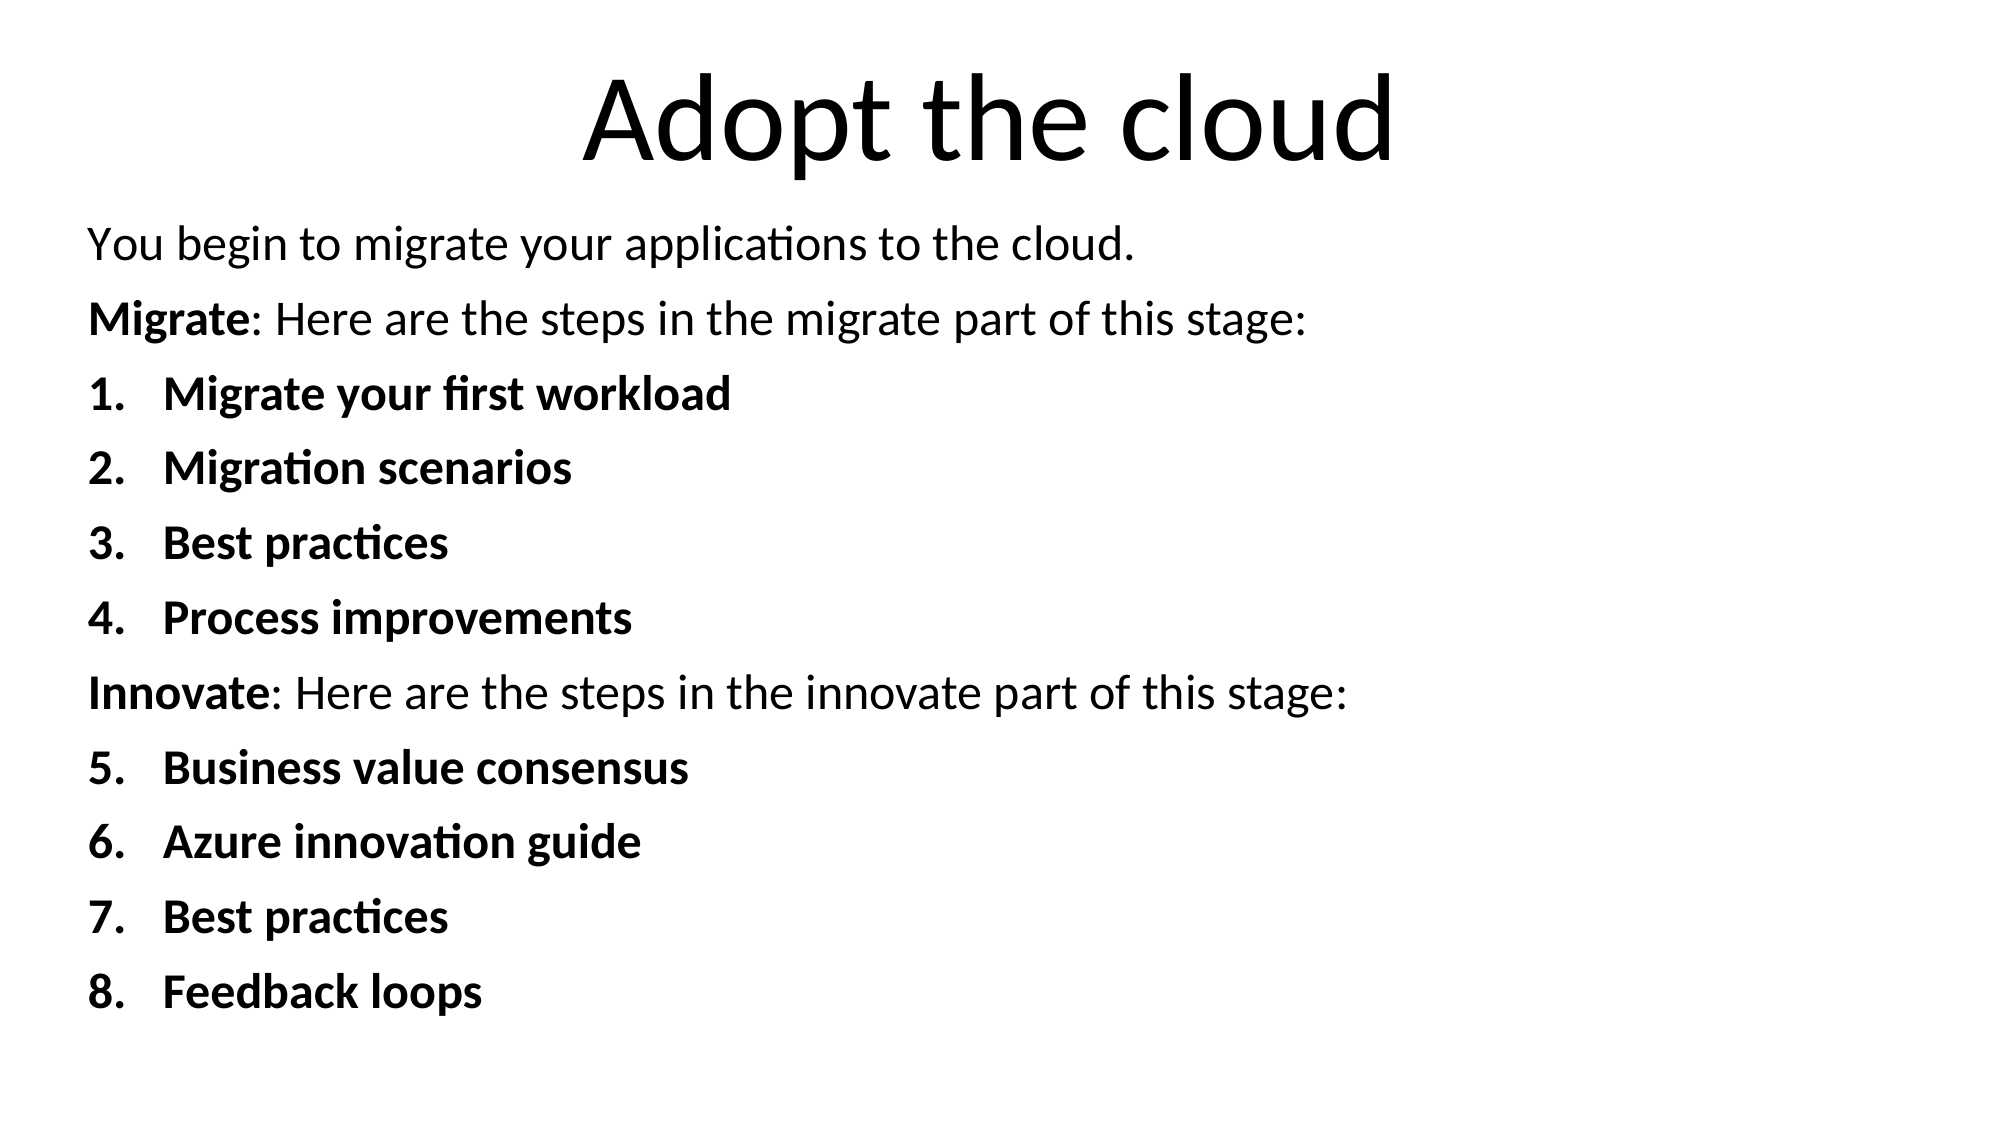

# Adopt the cloud
You begin to migrate your applications to the cloud.
Migrate: Here are the steps in the migrate part of this stage:
Migrate your first workload
Migration scenarios
Best practices
Process improvements
Innovate: Here are the steps in the innovate part of this stage:
Business value consensus
Azure innovation guide
Best practices
Feedback loops